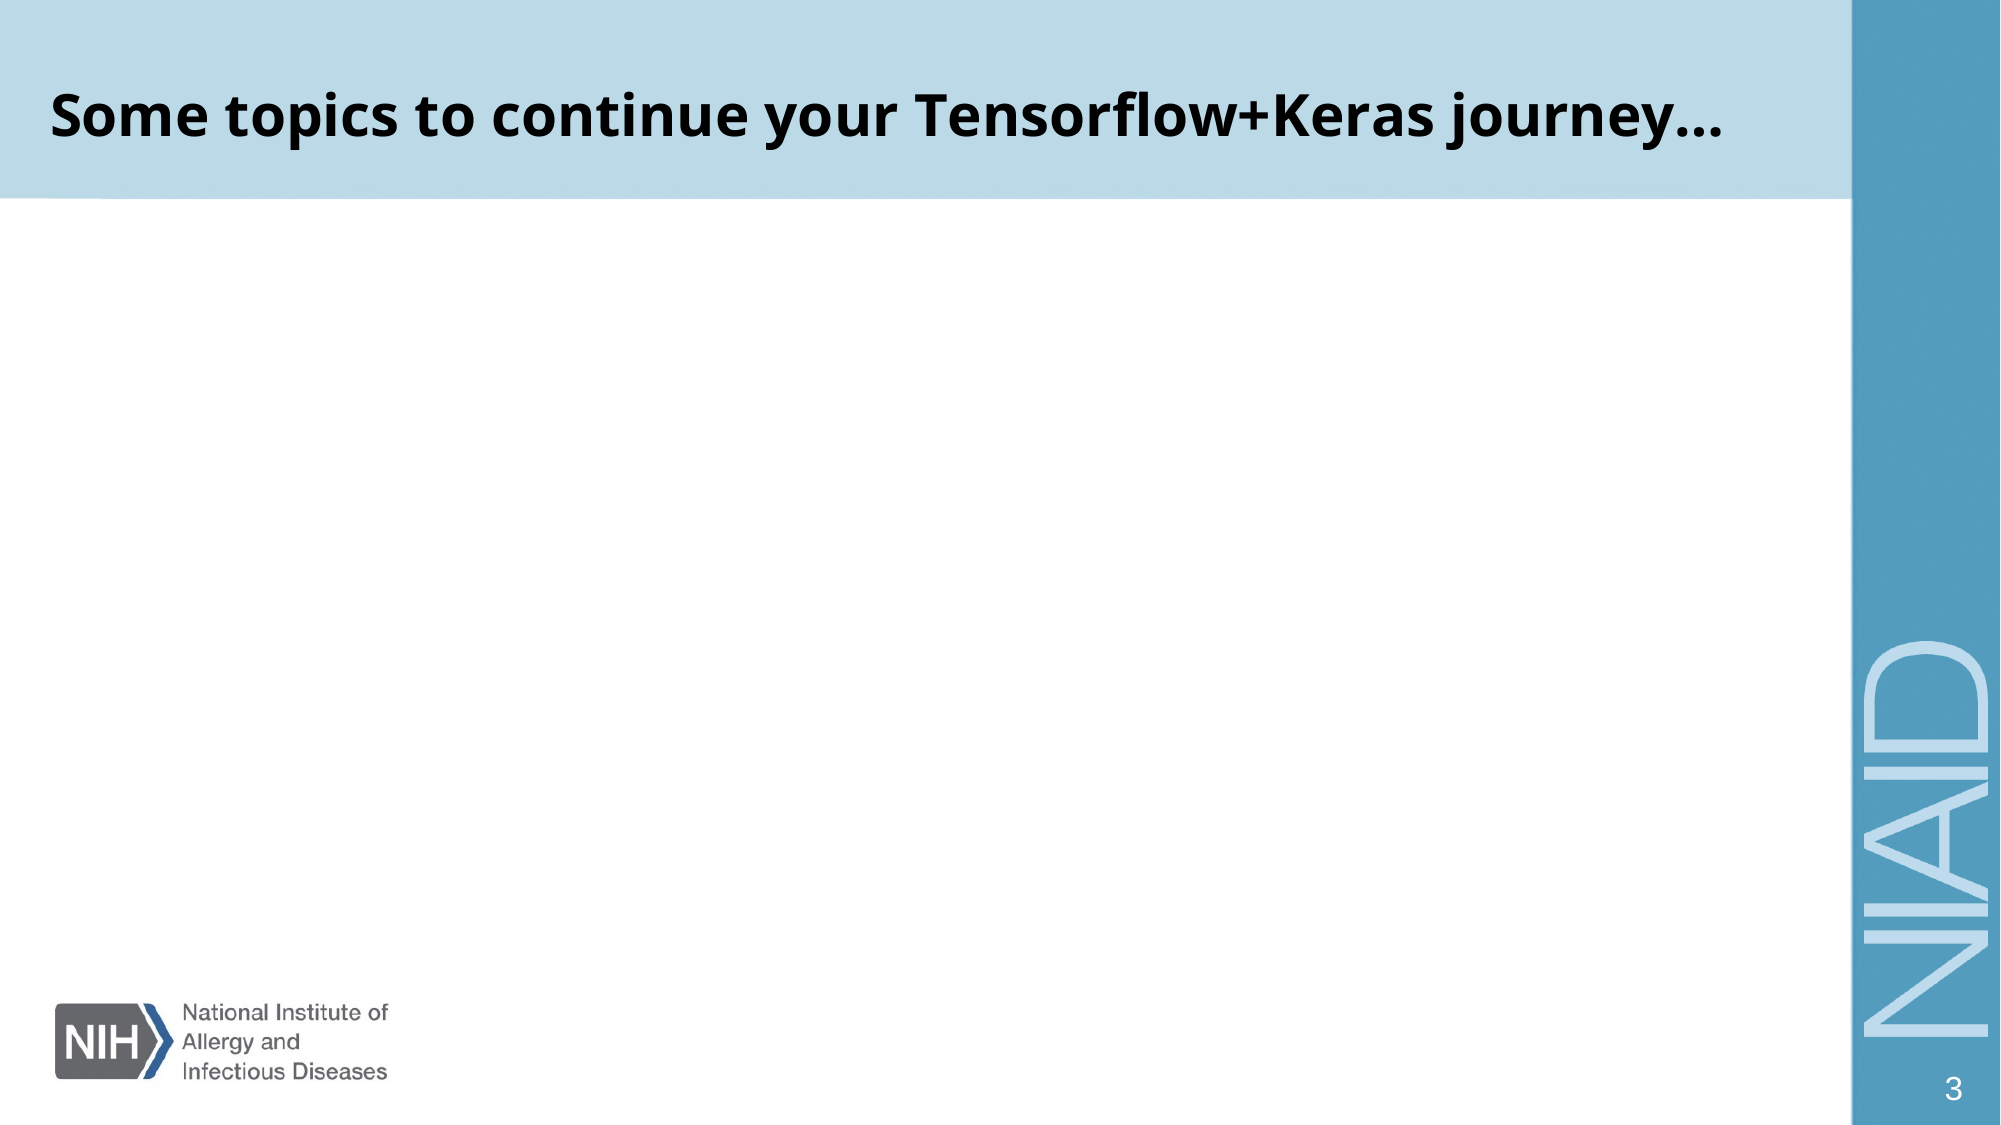

# Some topics to continue your Tensorflow+Keras journey…

3